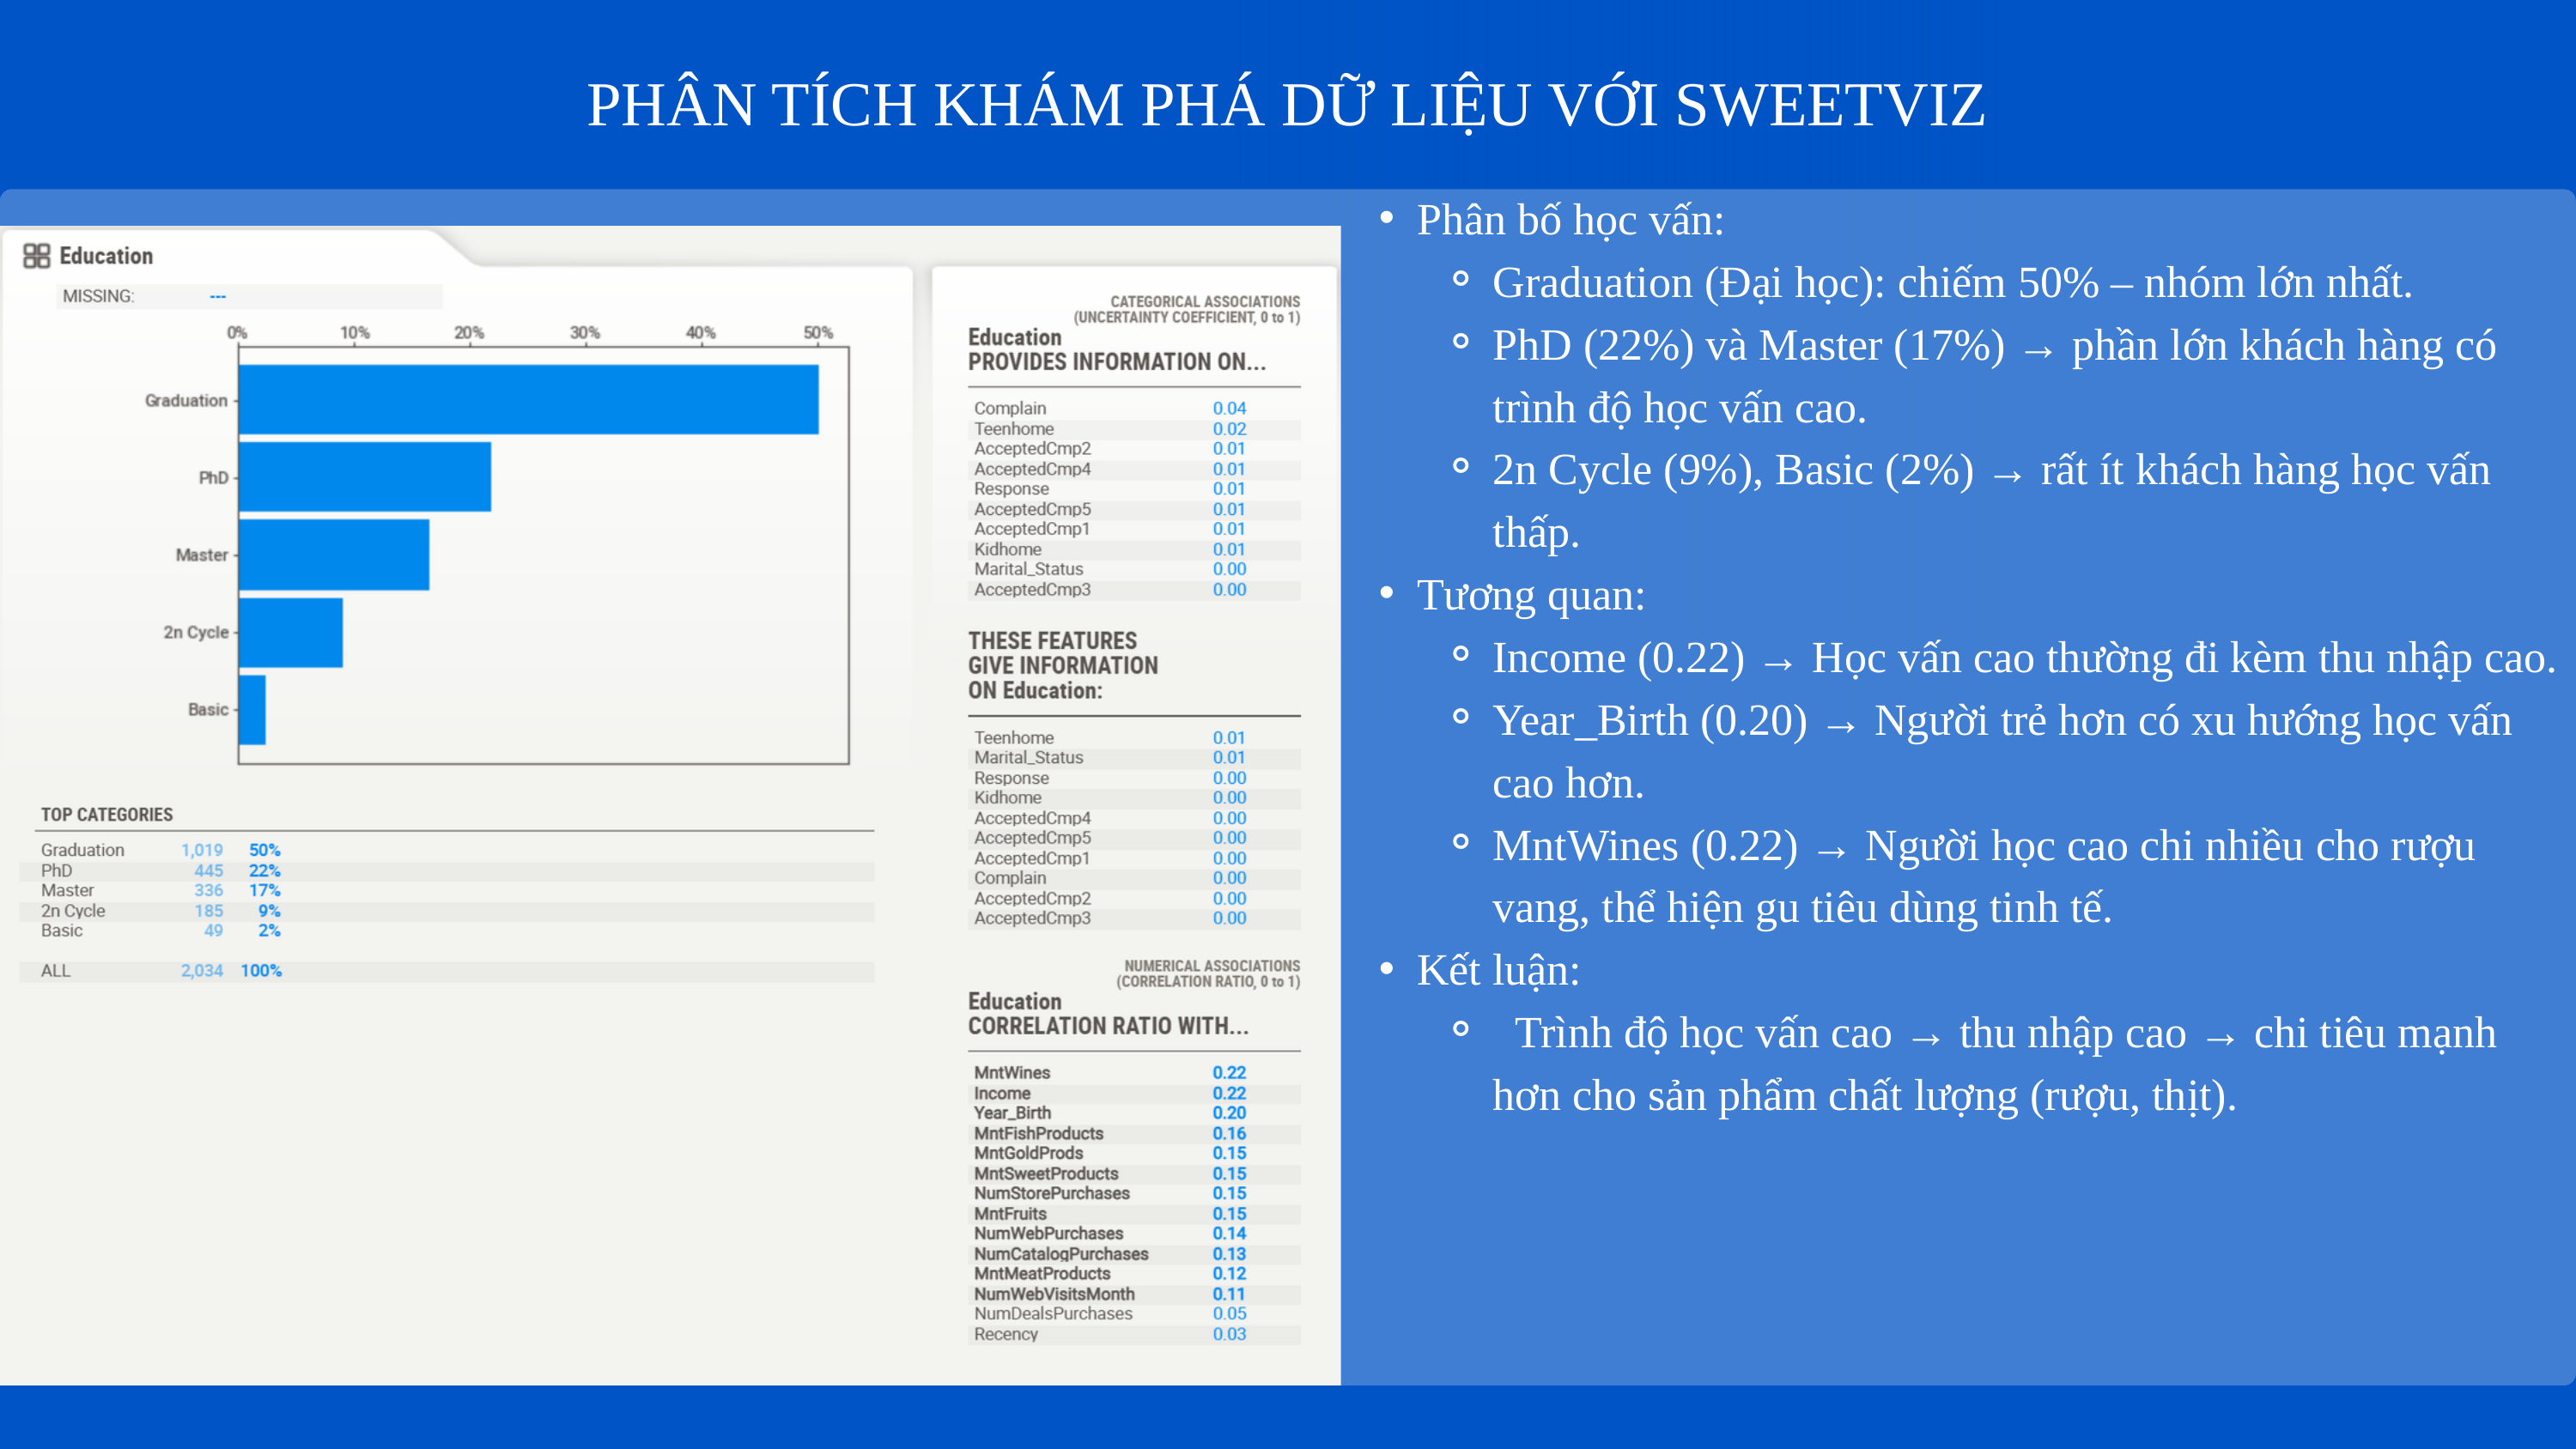

PHÂN TÍCH KHÁM PHÁ DỮ LIỆU VỚI SWEETVIZ

Phân bố học vấn:
Graduation (Đại học): chiếm 50% – nhóm lớn nhất.
PhD (22%) và Master (17%) → phần lớn khách hàng có trình độ học vấn cao.
2n Cycle (9%), Basic (2%) → rất ít khách hàng học vấn thấp.
Tương quan:
Income (0.22) → Học vấn cao thường đi kèm thu nhập cao.
Year_Birth (0.20) → Người trẻ hơn có xu hướng học vấn cao hơn.
MntWines (0.22) → Người học cao chi nhiều cho rượu vang, thể hiện gu tiêu dùng tinh tế.
Kết luận:
  Trình độ học vấn cao → thu nhập cao → chi tiêu mạnh hơn cho sản phẩm chất lượng (rượu, thịt).